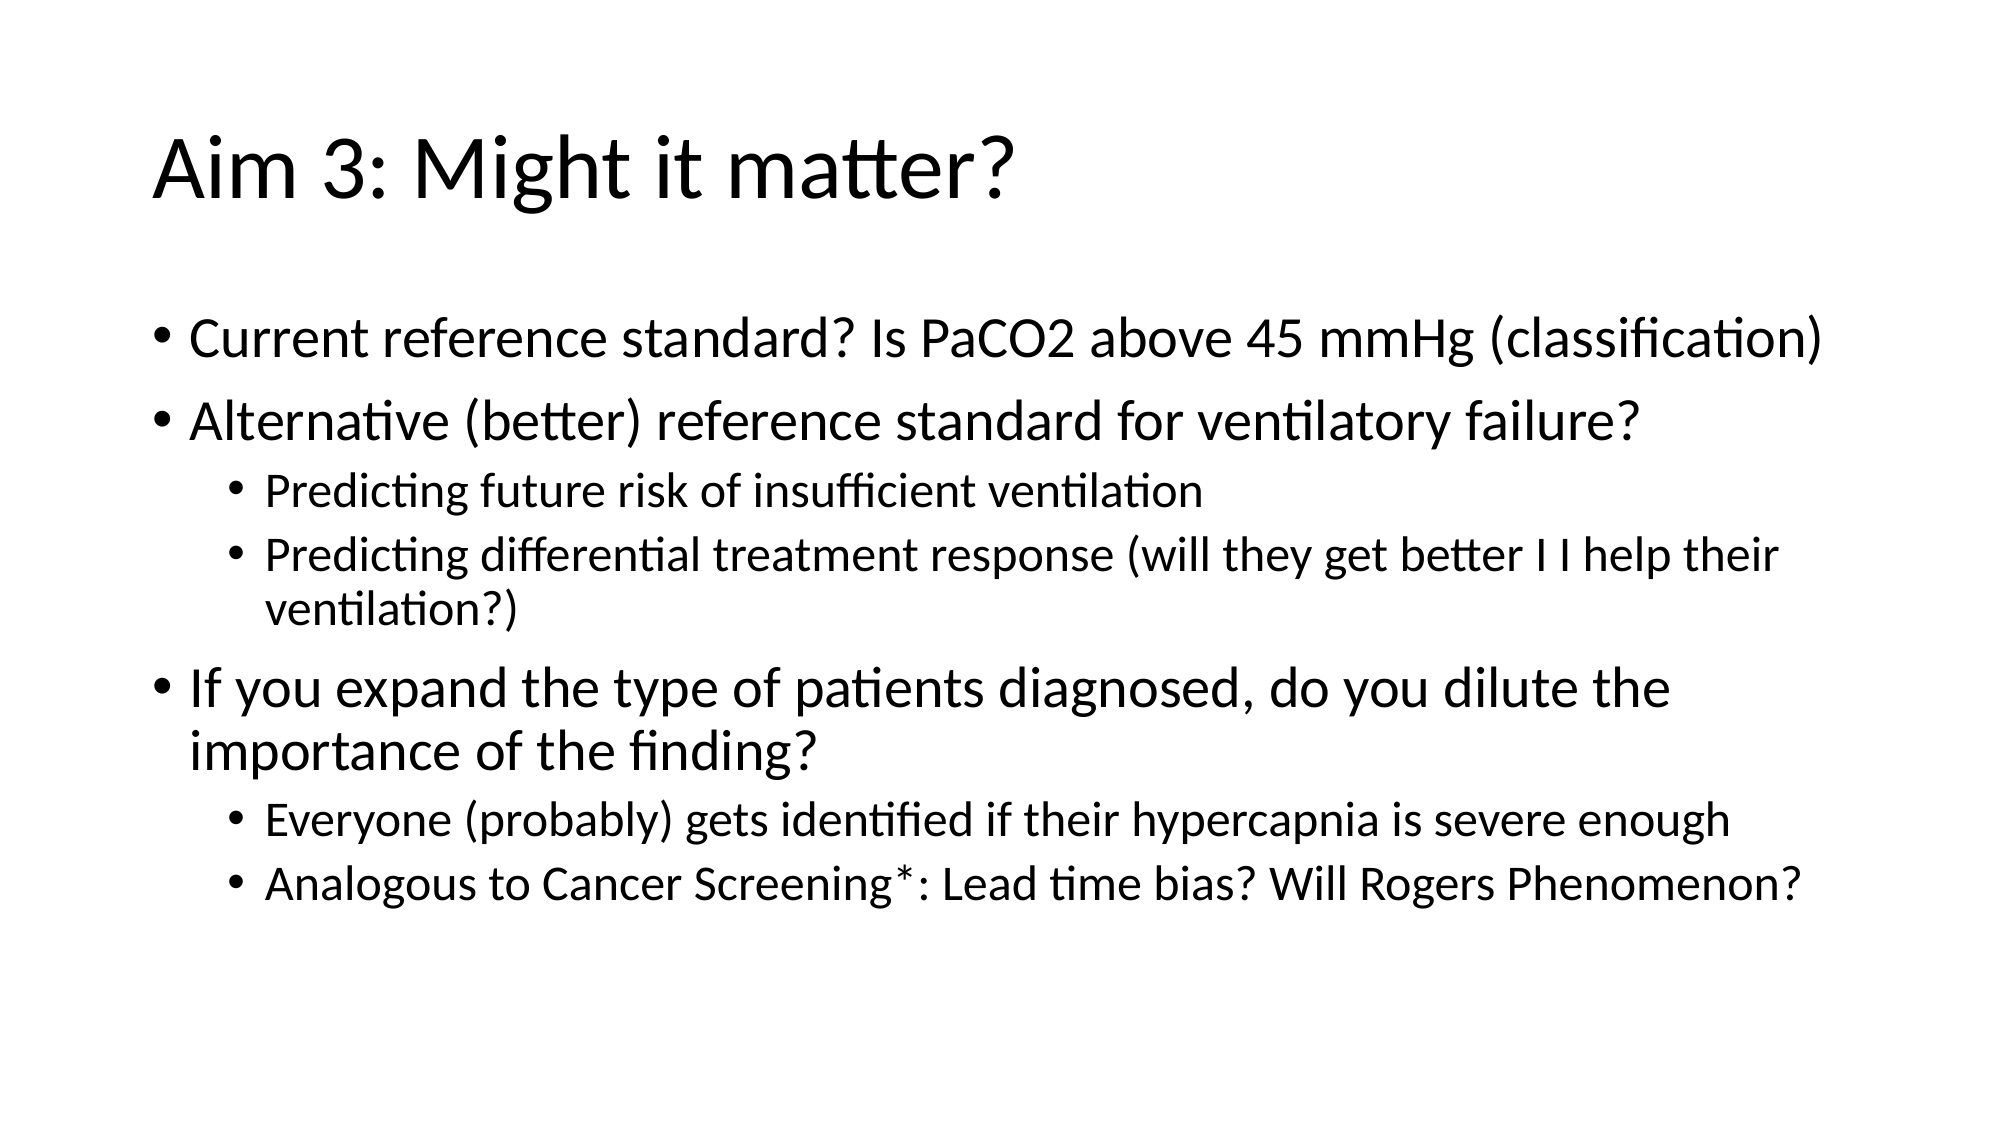

# Aim 3: Might it matter?
Current reference standard? Is PaCO2 above 45 mmHg (classification)
Alternative (better) reference standard for ventilatory failure?
Predicting future risk of insufficient ventilation
Predicting differential treatment response (will they get better I I help their ventilation?)
If you expand the type of patients diagnosed, do you dilute the importance of the finding?
Everyone (probably) gets identified if their hypercapnia is severe enough
Analogous to Cancer Screening*: Lead time bias? Will Rogers Phenomenon?